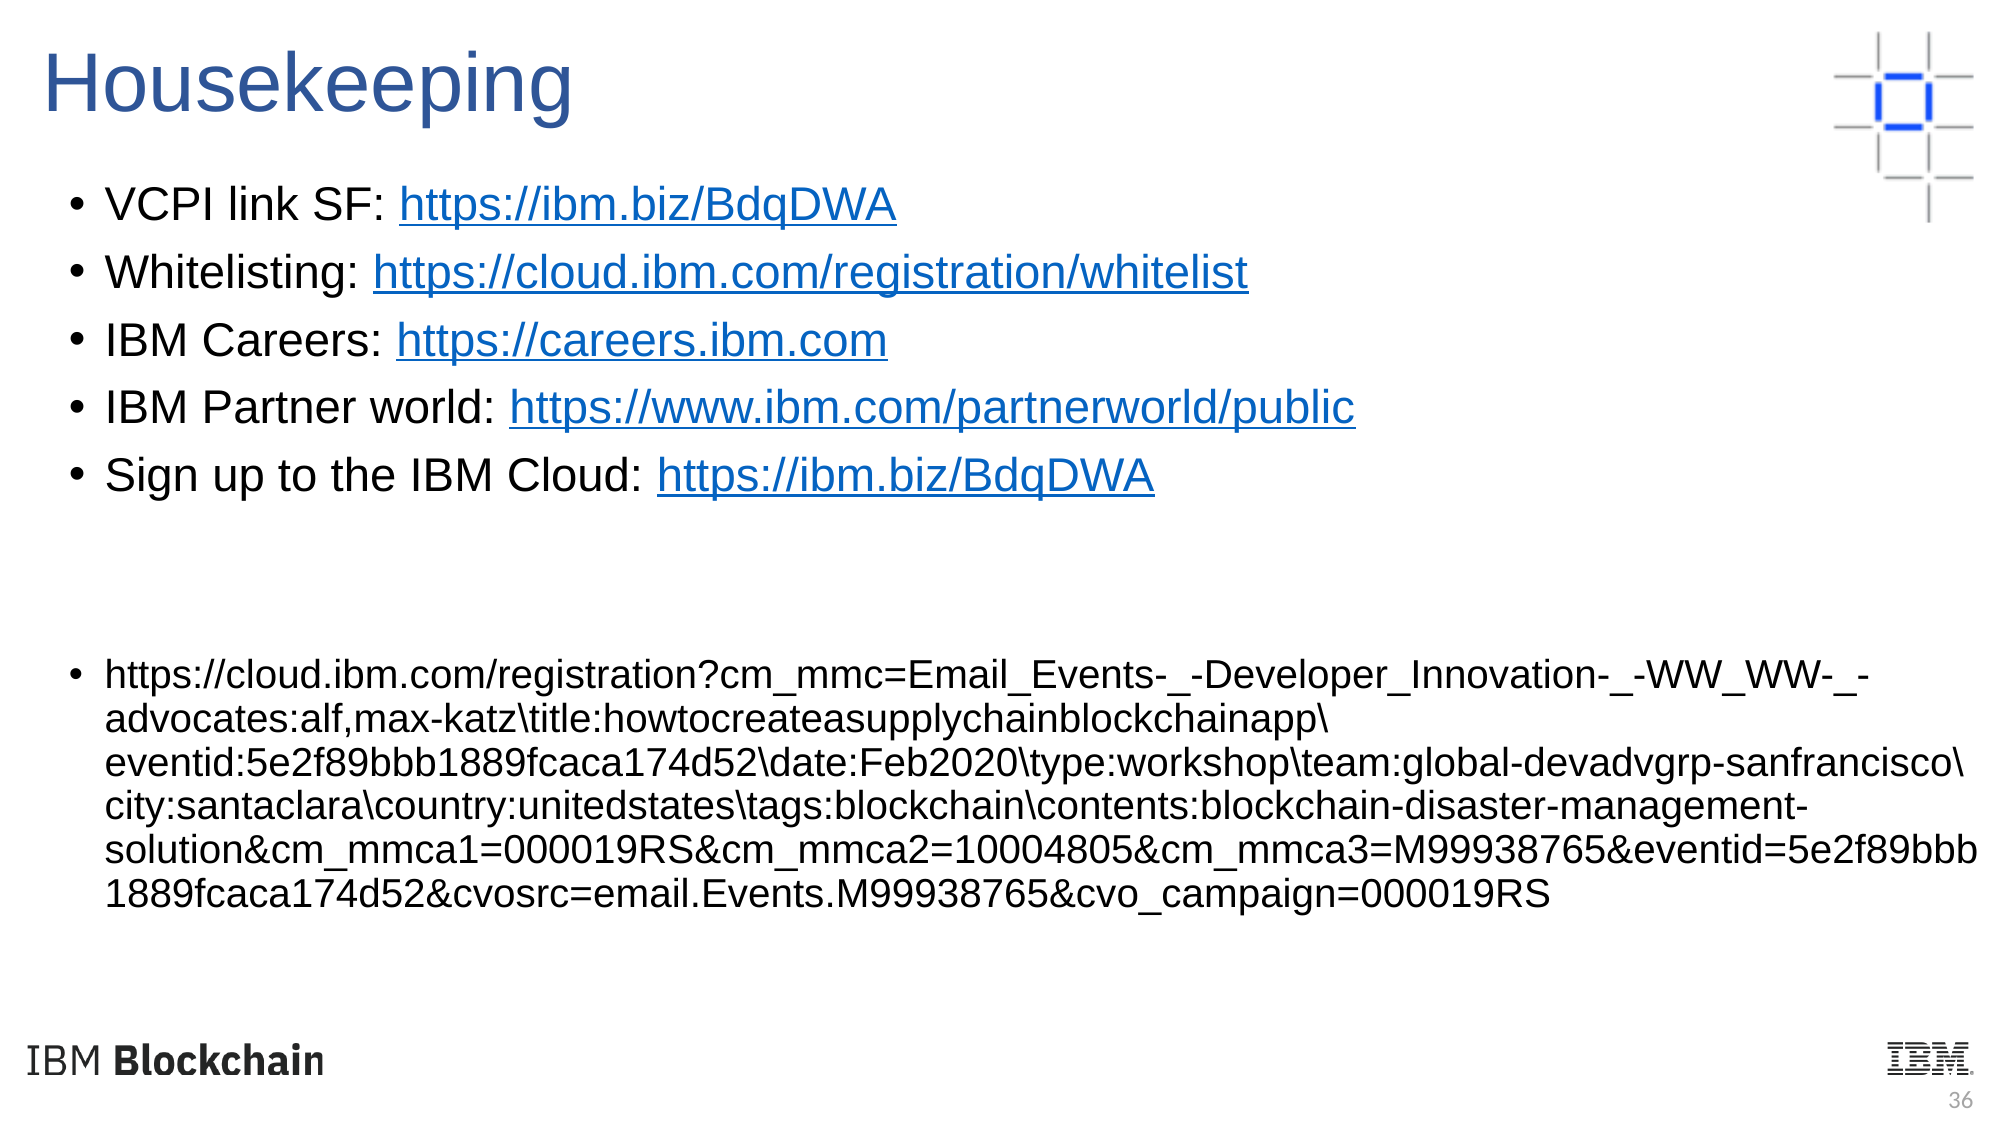

Housekeeping
VCPI link SF: https://ibm.biz/BdqDWA
Whitelisting: https://cloud.ibm.com/registration/whitelist
IBM Careers: https://careers.ibm.com
IBM Partner world: https://www.ibm.com/partnerworld/public
Sign up to the IBM Cloud: https://ibm.biz/BdqDWA

https://cloud.ibm.com/registration?cm_mmc=Email_Events-_-Developer_Innovation-_-WW_WW-_-advocates:alf,max-katz\title:howtocreateasupplychainblockchainapp\eventid:5e2f89bbb1889fcaca174d52\date:Feb2020\type:workshop\team:global-devadvgrp-sanfrancisco\city:santaclara\country:unitedstates\tags:blockchain\contents:blockchain-disaster-management-solution&cm_mmca1=000019RS&cm_mmca2=10004805&cm_mmca3=M99938765&eventid=5e2f89bbb1889fcaca174d52&cvosrc=email.Events.M99938765&cvo_campaign=000019RS